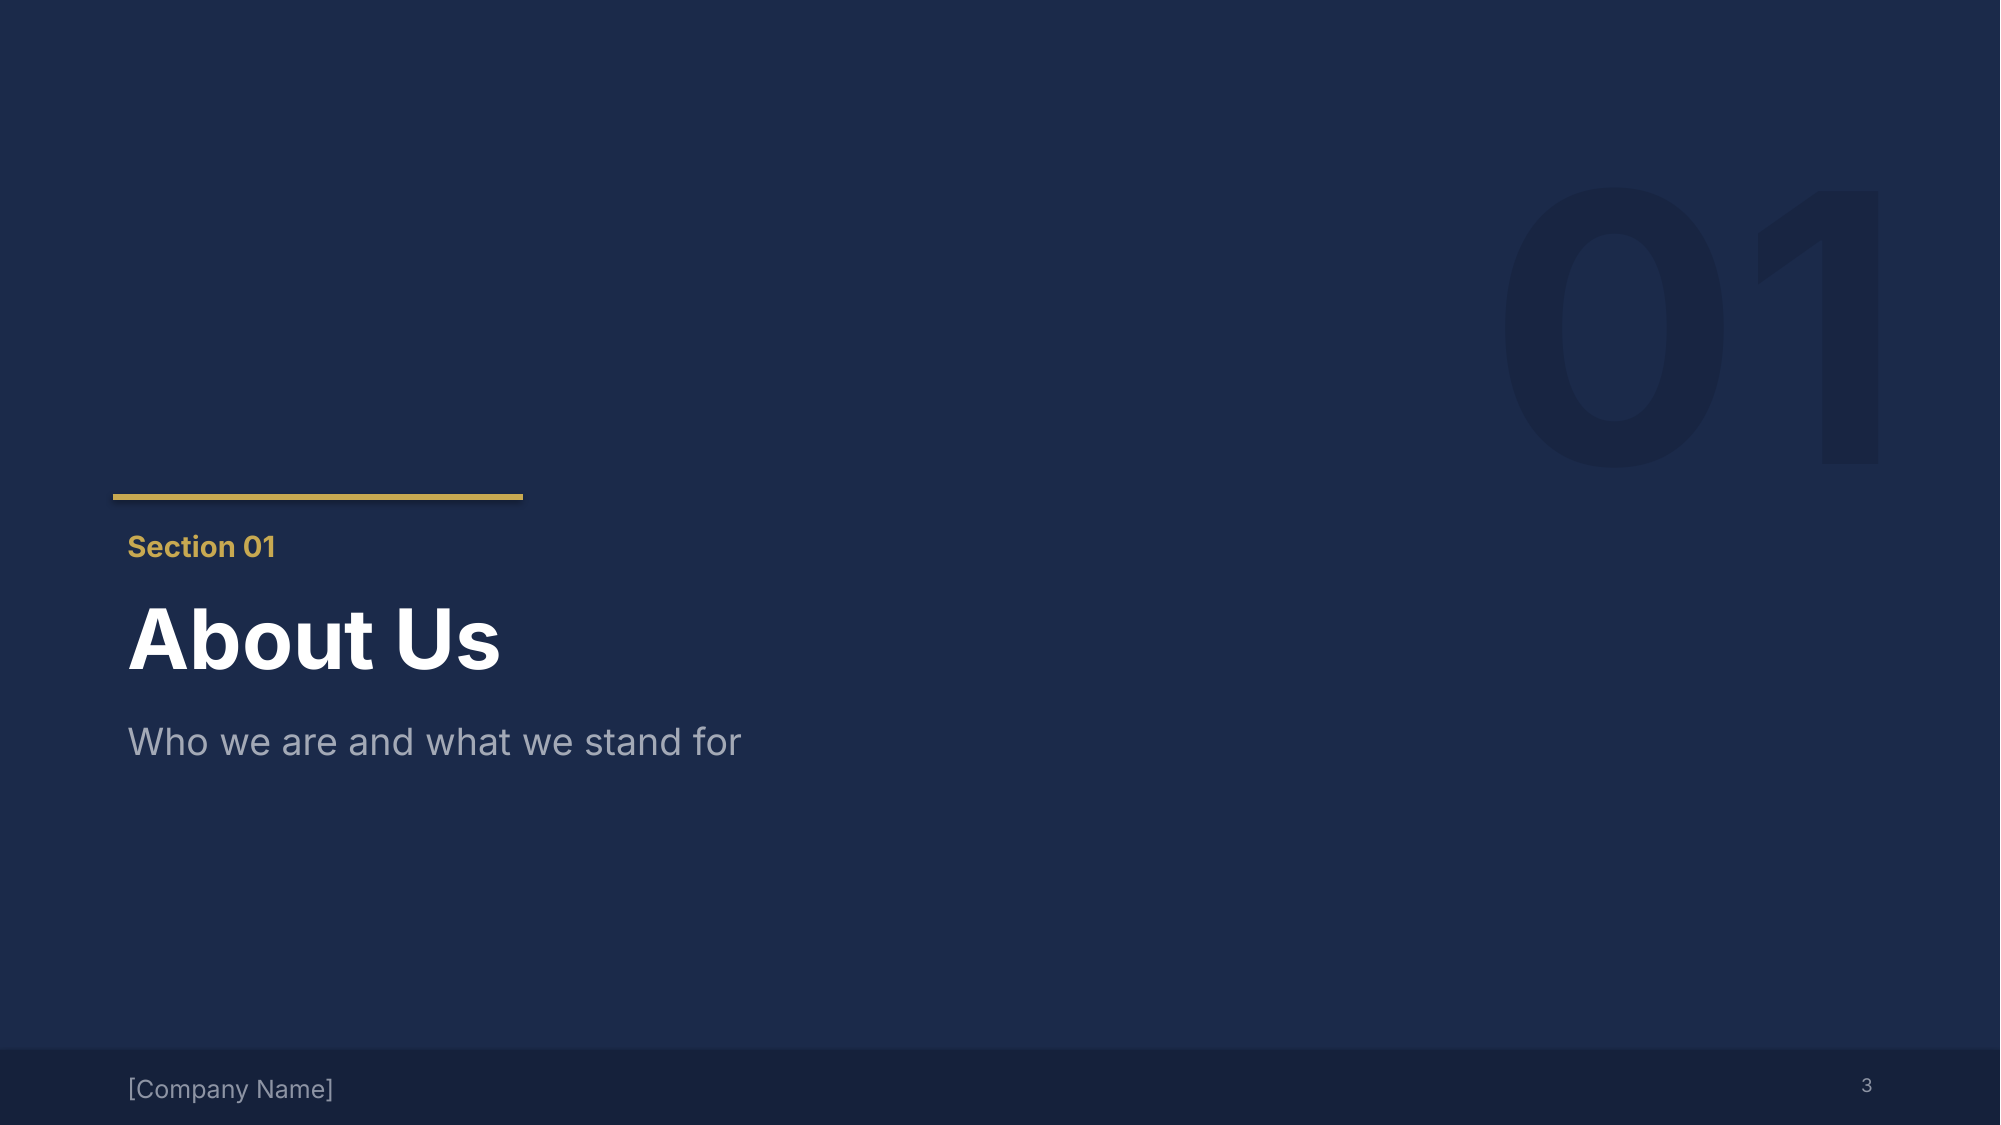

01
Section 01
About Us
Who we are and what we stand for

[Company Name]
3